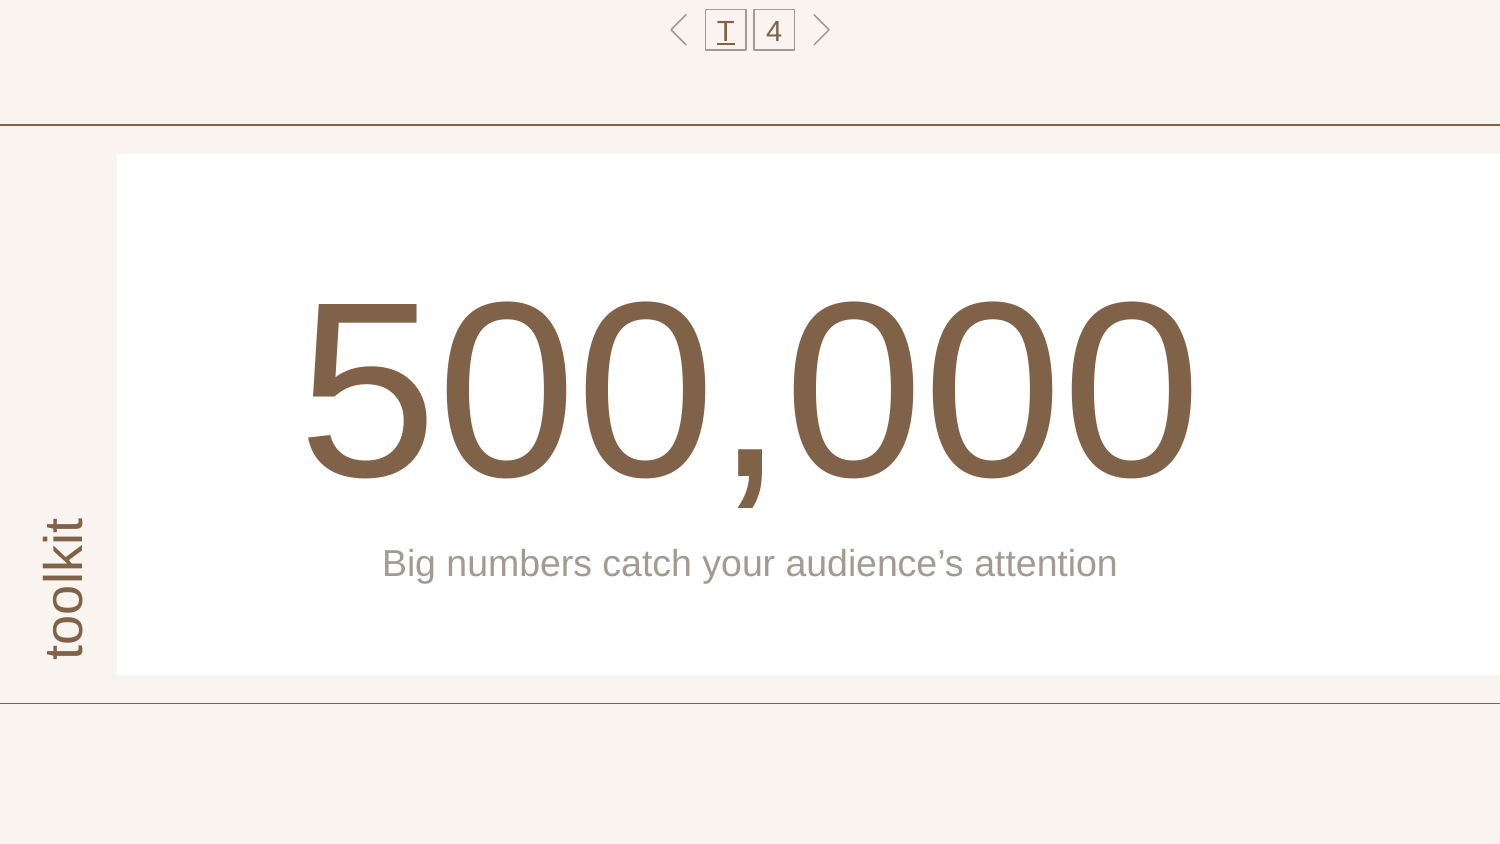

T
4

# 500,000
toolkit
Big numbers catch your audience’s attention